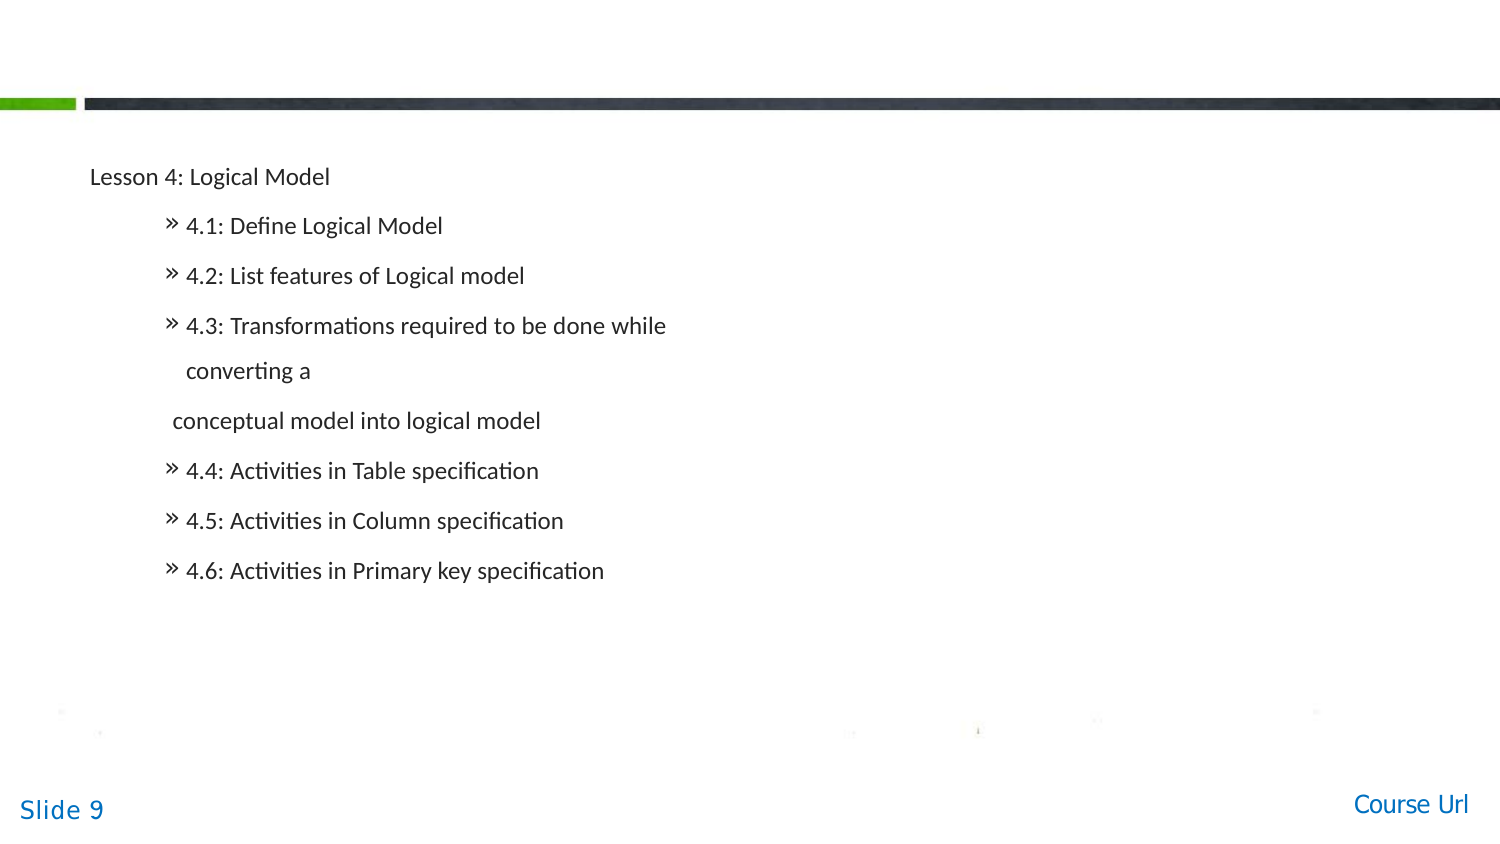

#

Lesson 4: Logical Model
4.1: Define Logical Model
4.2: List features of Logical model
4.3: Transformations required to be done while converting a
         conceptual model into logical model
4.4: Activities in Table specification
4.5: Activities in Column specification
4.6: Activities in Primary key specification